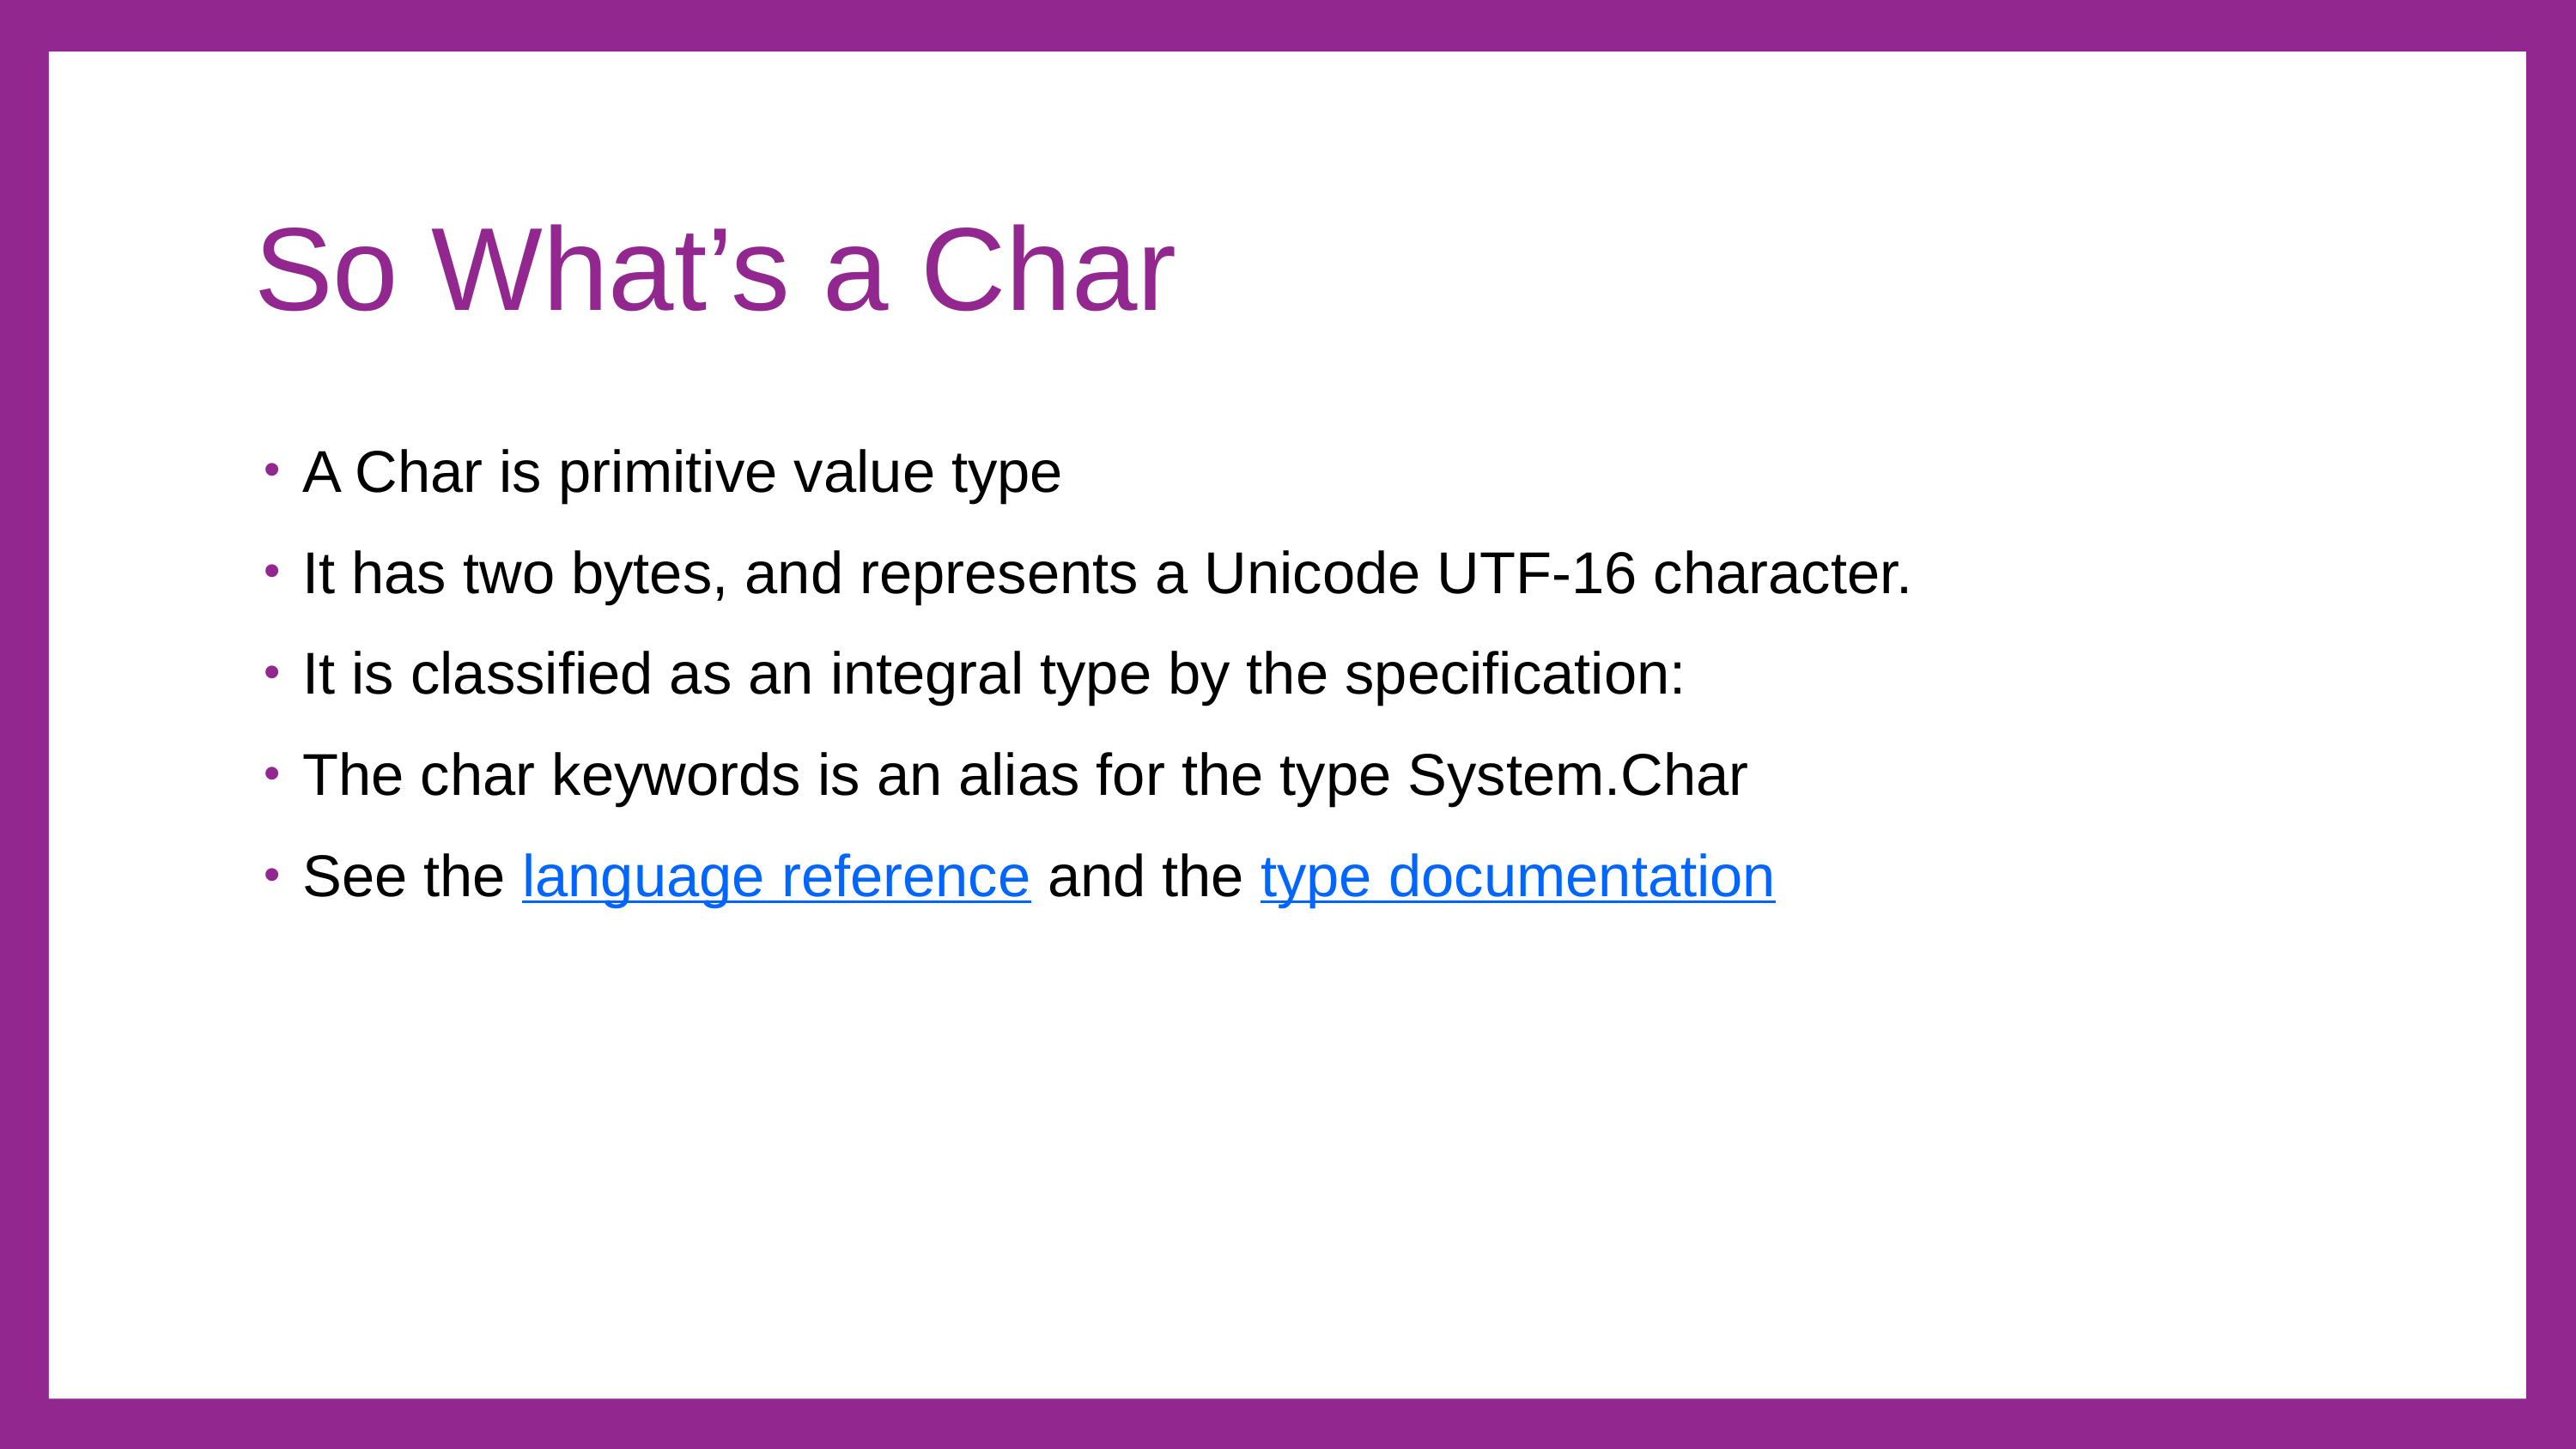

# So What’s a Char
A Char is primitive value type
It has two bytes, and represents a Unicode UTF-16 character.
It is classified as an integral type by the specification:
The char keywords is an alias for the type System.Char
See the language reference and the type documentation